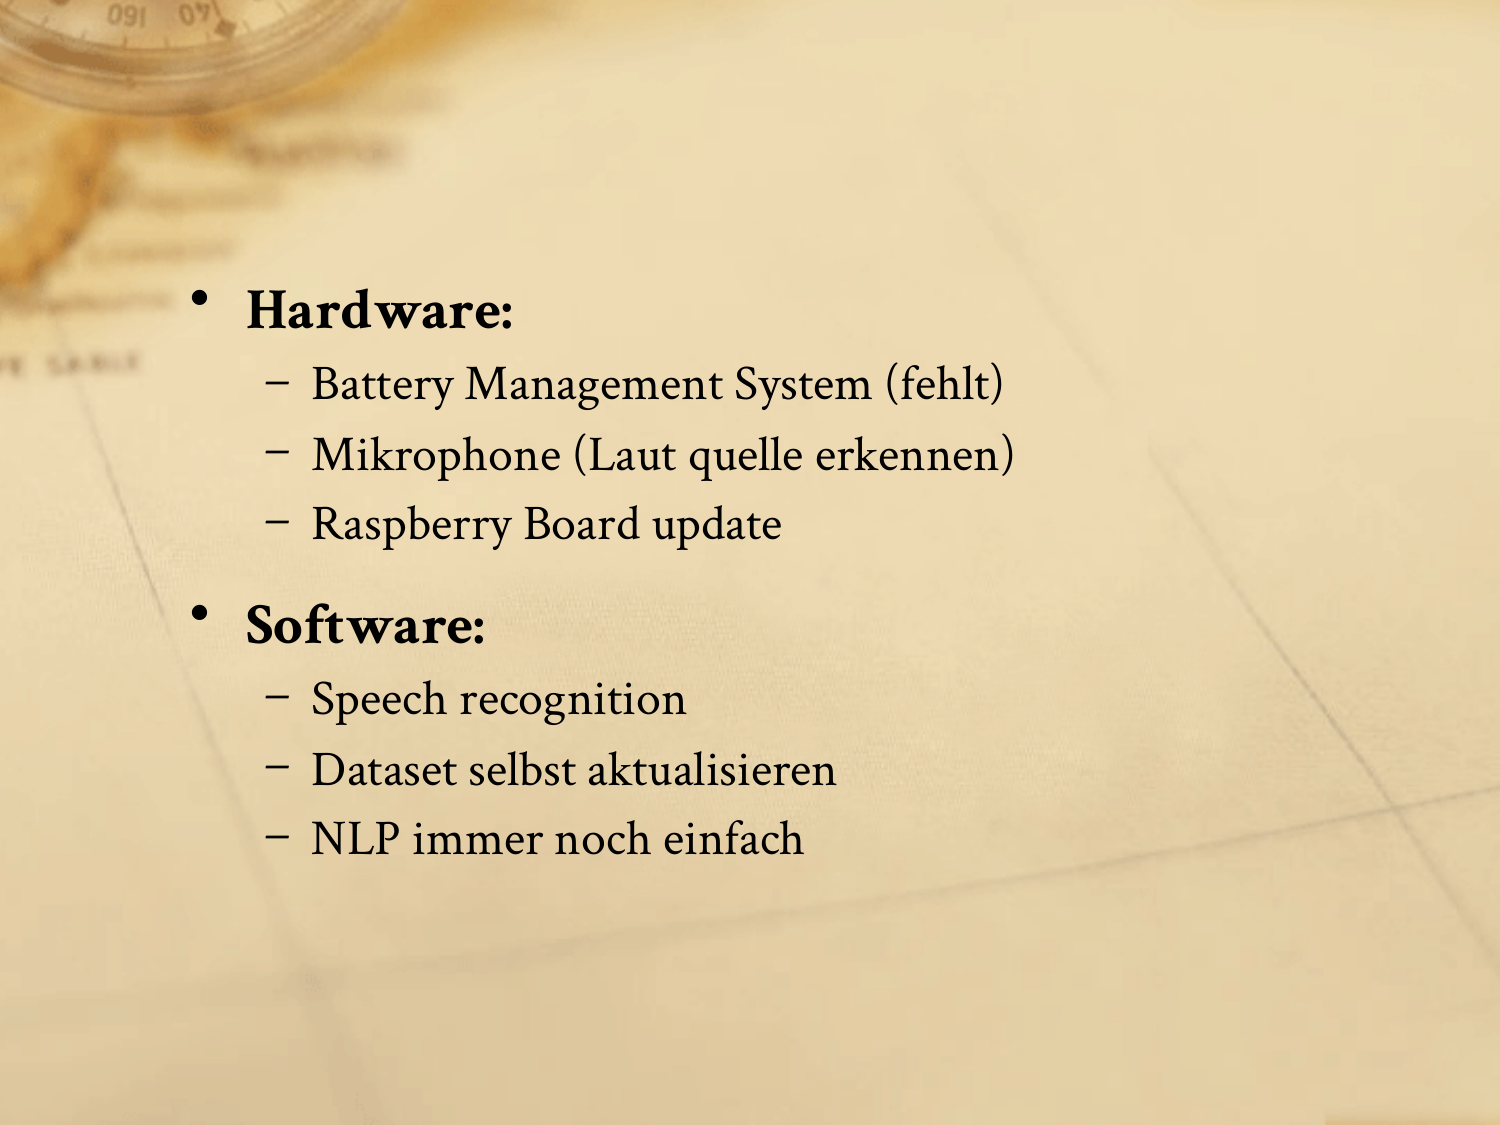

Hardware:
Battery Management System (fehlt)
Mikrophone (Laut quelle erkennen)
Raspberry Board update
Software:
Speech recognition
Dataset selbst aktualisieren
NLP immer noch einfach